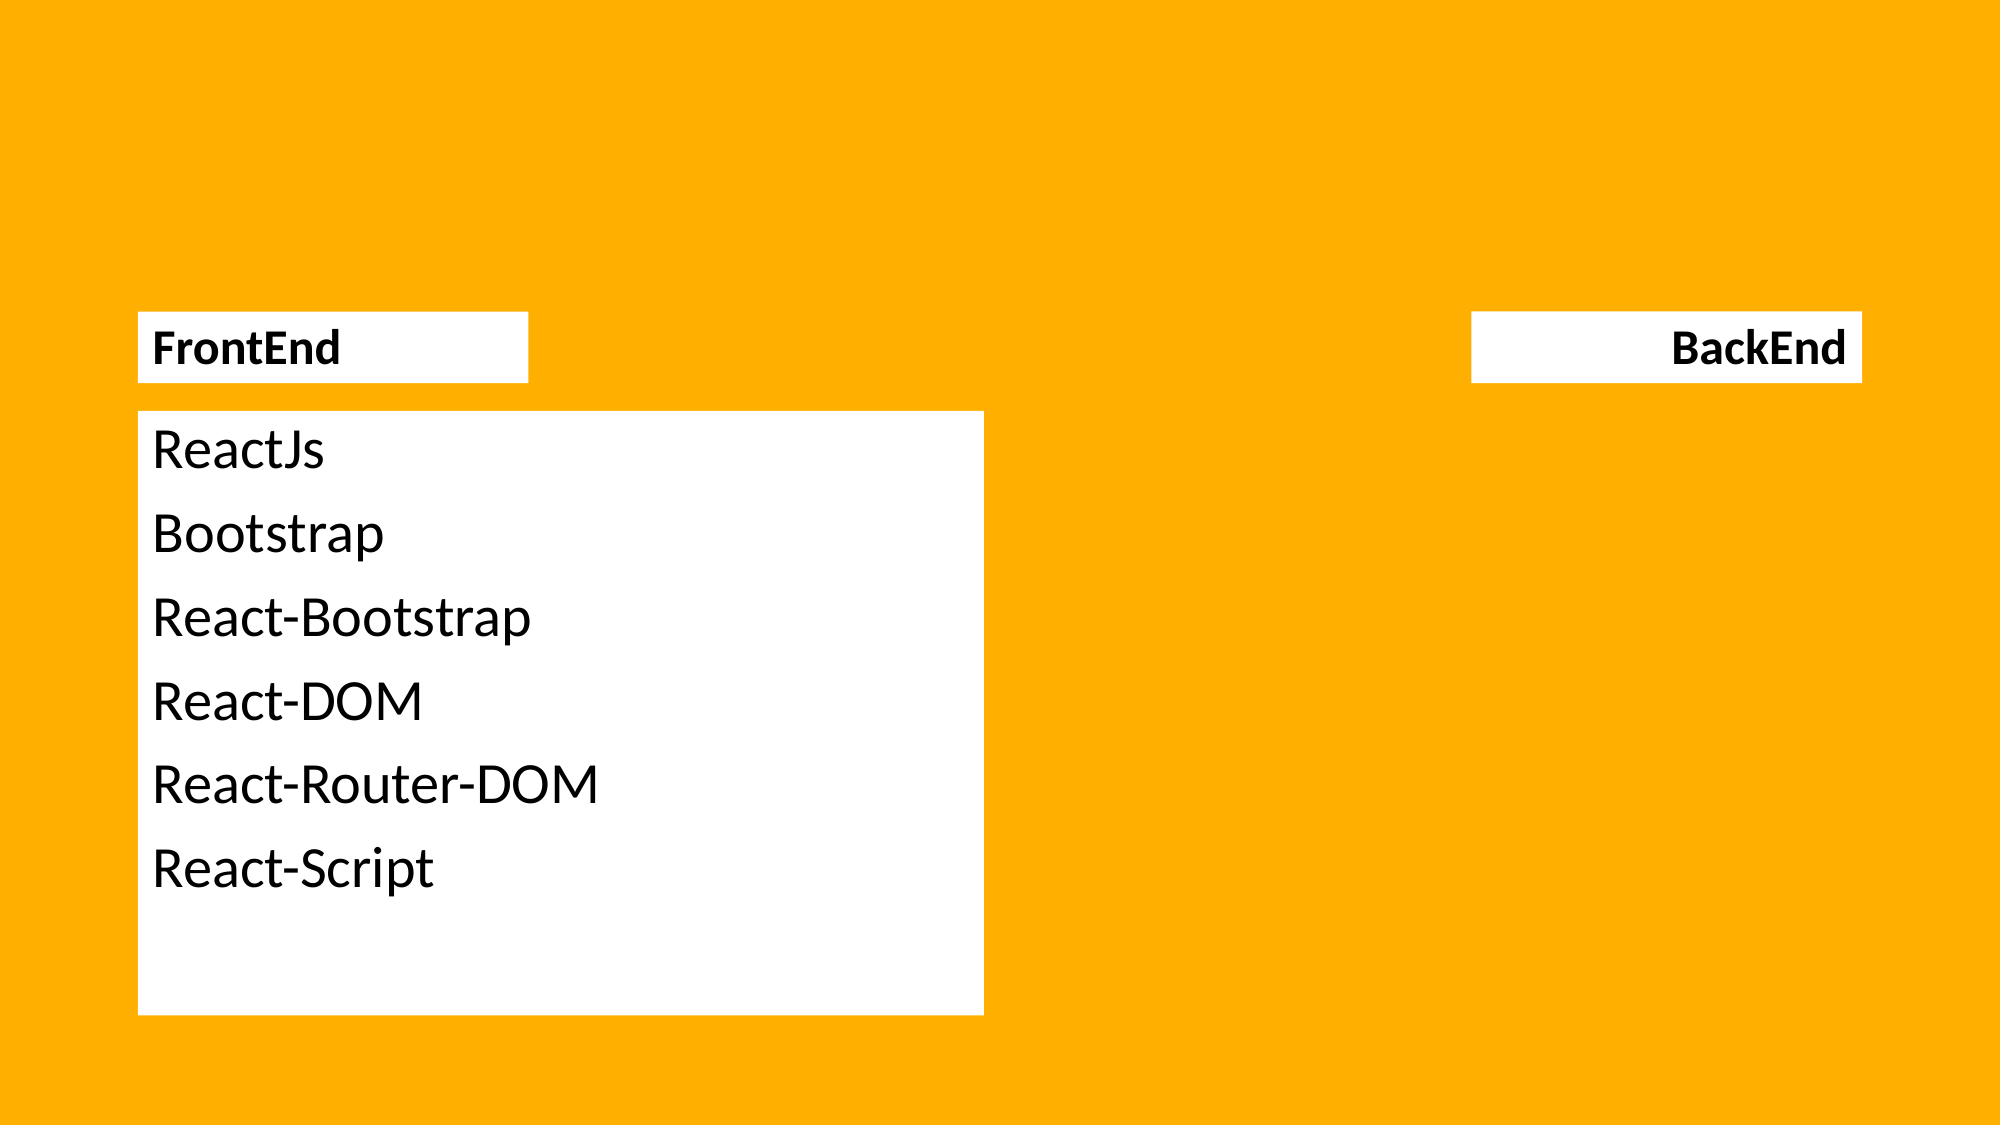

FrontEnd
BackEnd
ReactJs
Bootstrap
React-Bootstrap
React-DOM
React-Router-DOM
React-Script